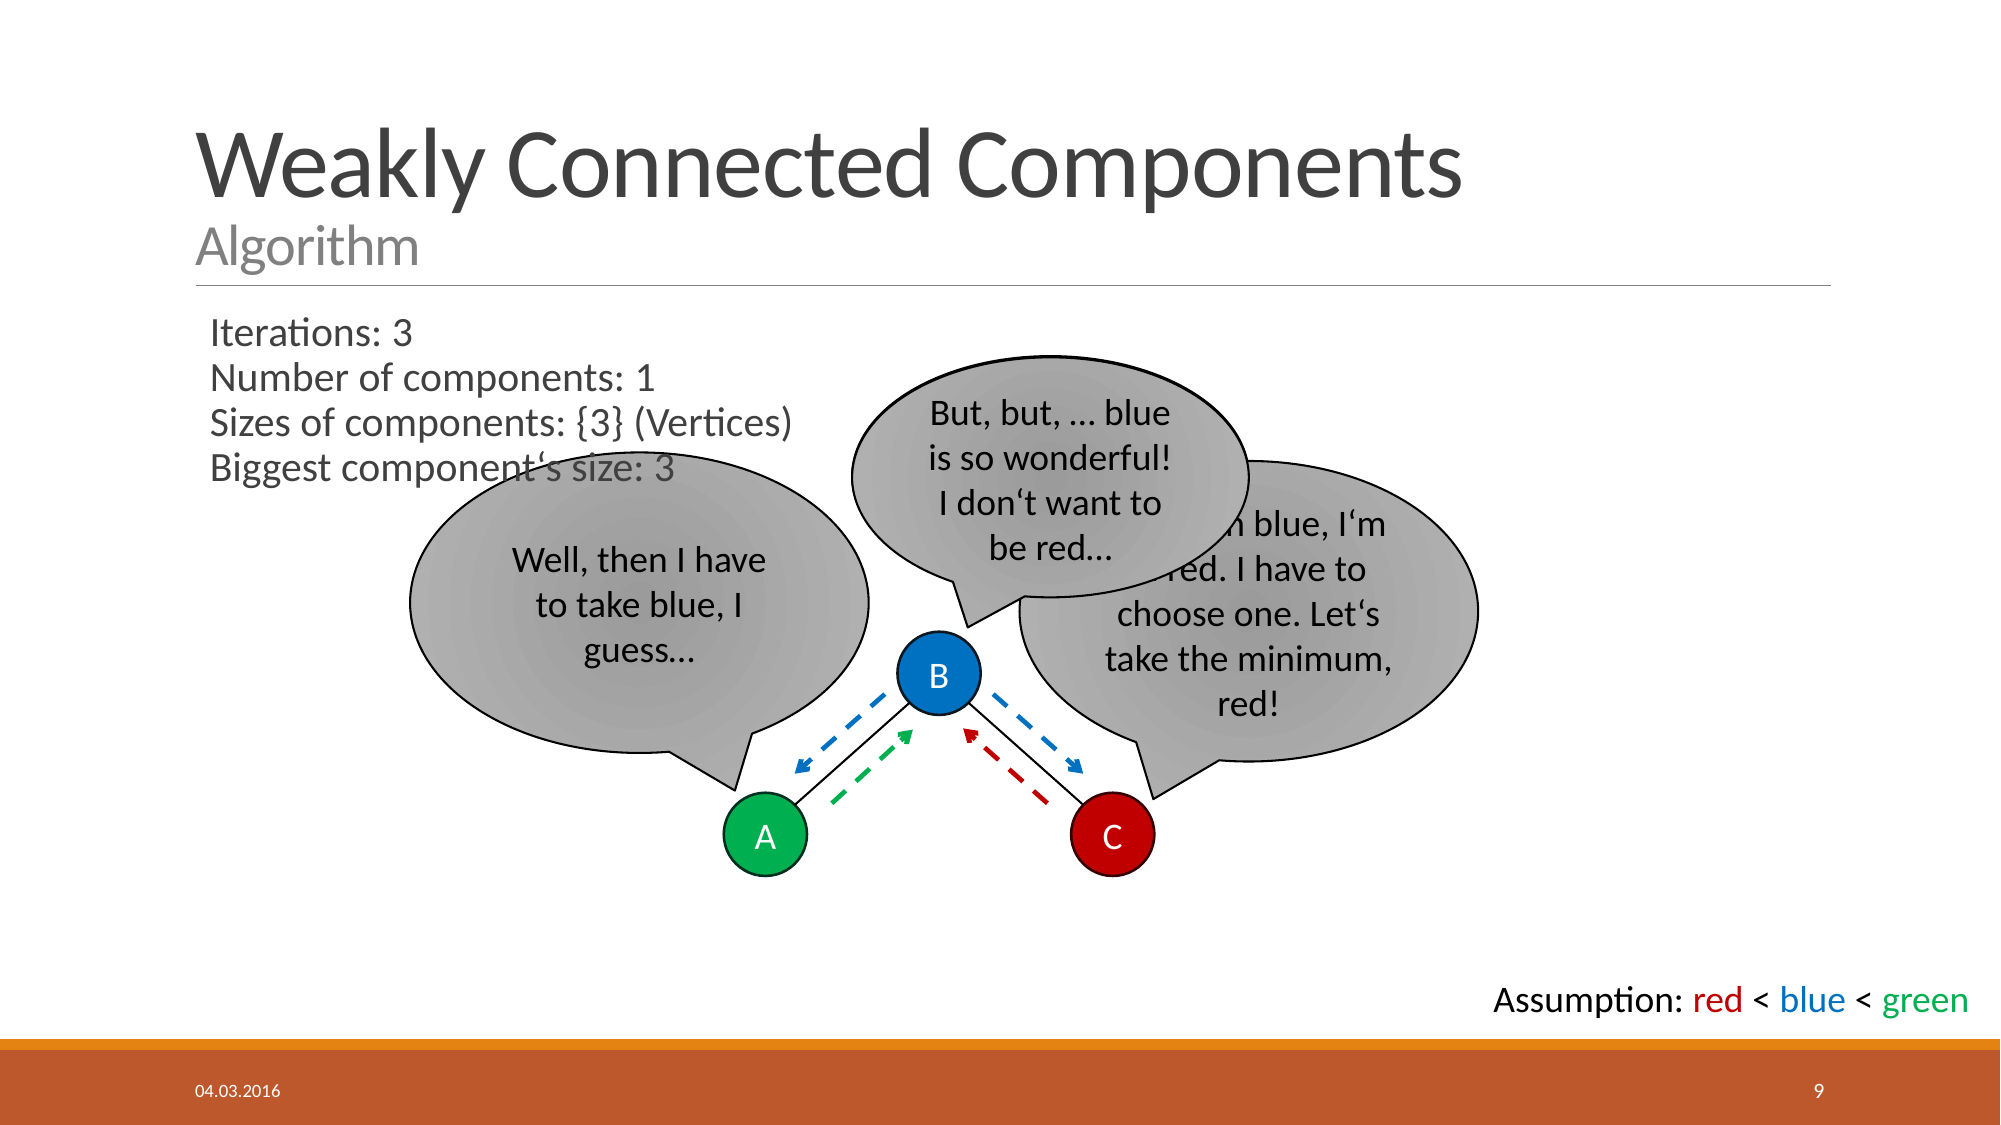

# Weakly Connected Components Algorithm
Iterations: 3
Number of components: 1
Sizes of components: {3} (Vertices)
Biggest component‘s size: 3
Hi there, I‘m in component blue
But, but, … blue is so wonderful! I don‘t want to be red…
Well, then I have to take blue, I guess…
So B is in blue, I‘m in red. I have to choose one. Let‘s take the minimum, red!
B
A
C
Assumption: red < blue < green
04.03.2016
9